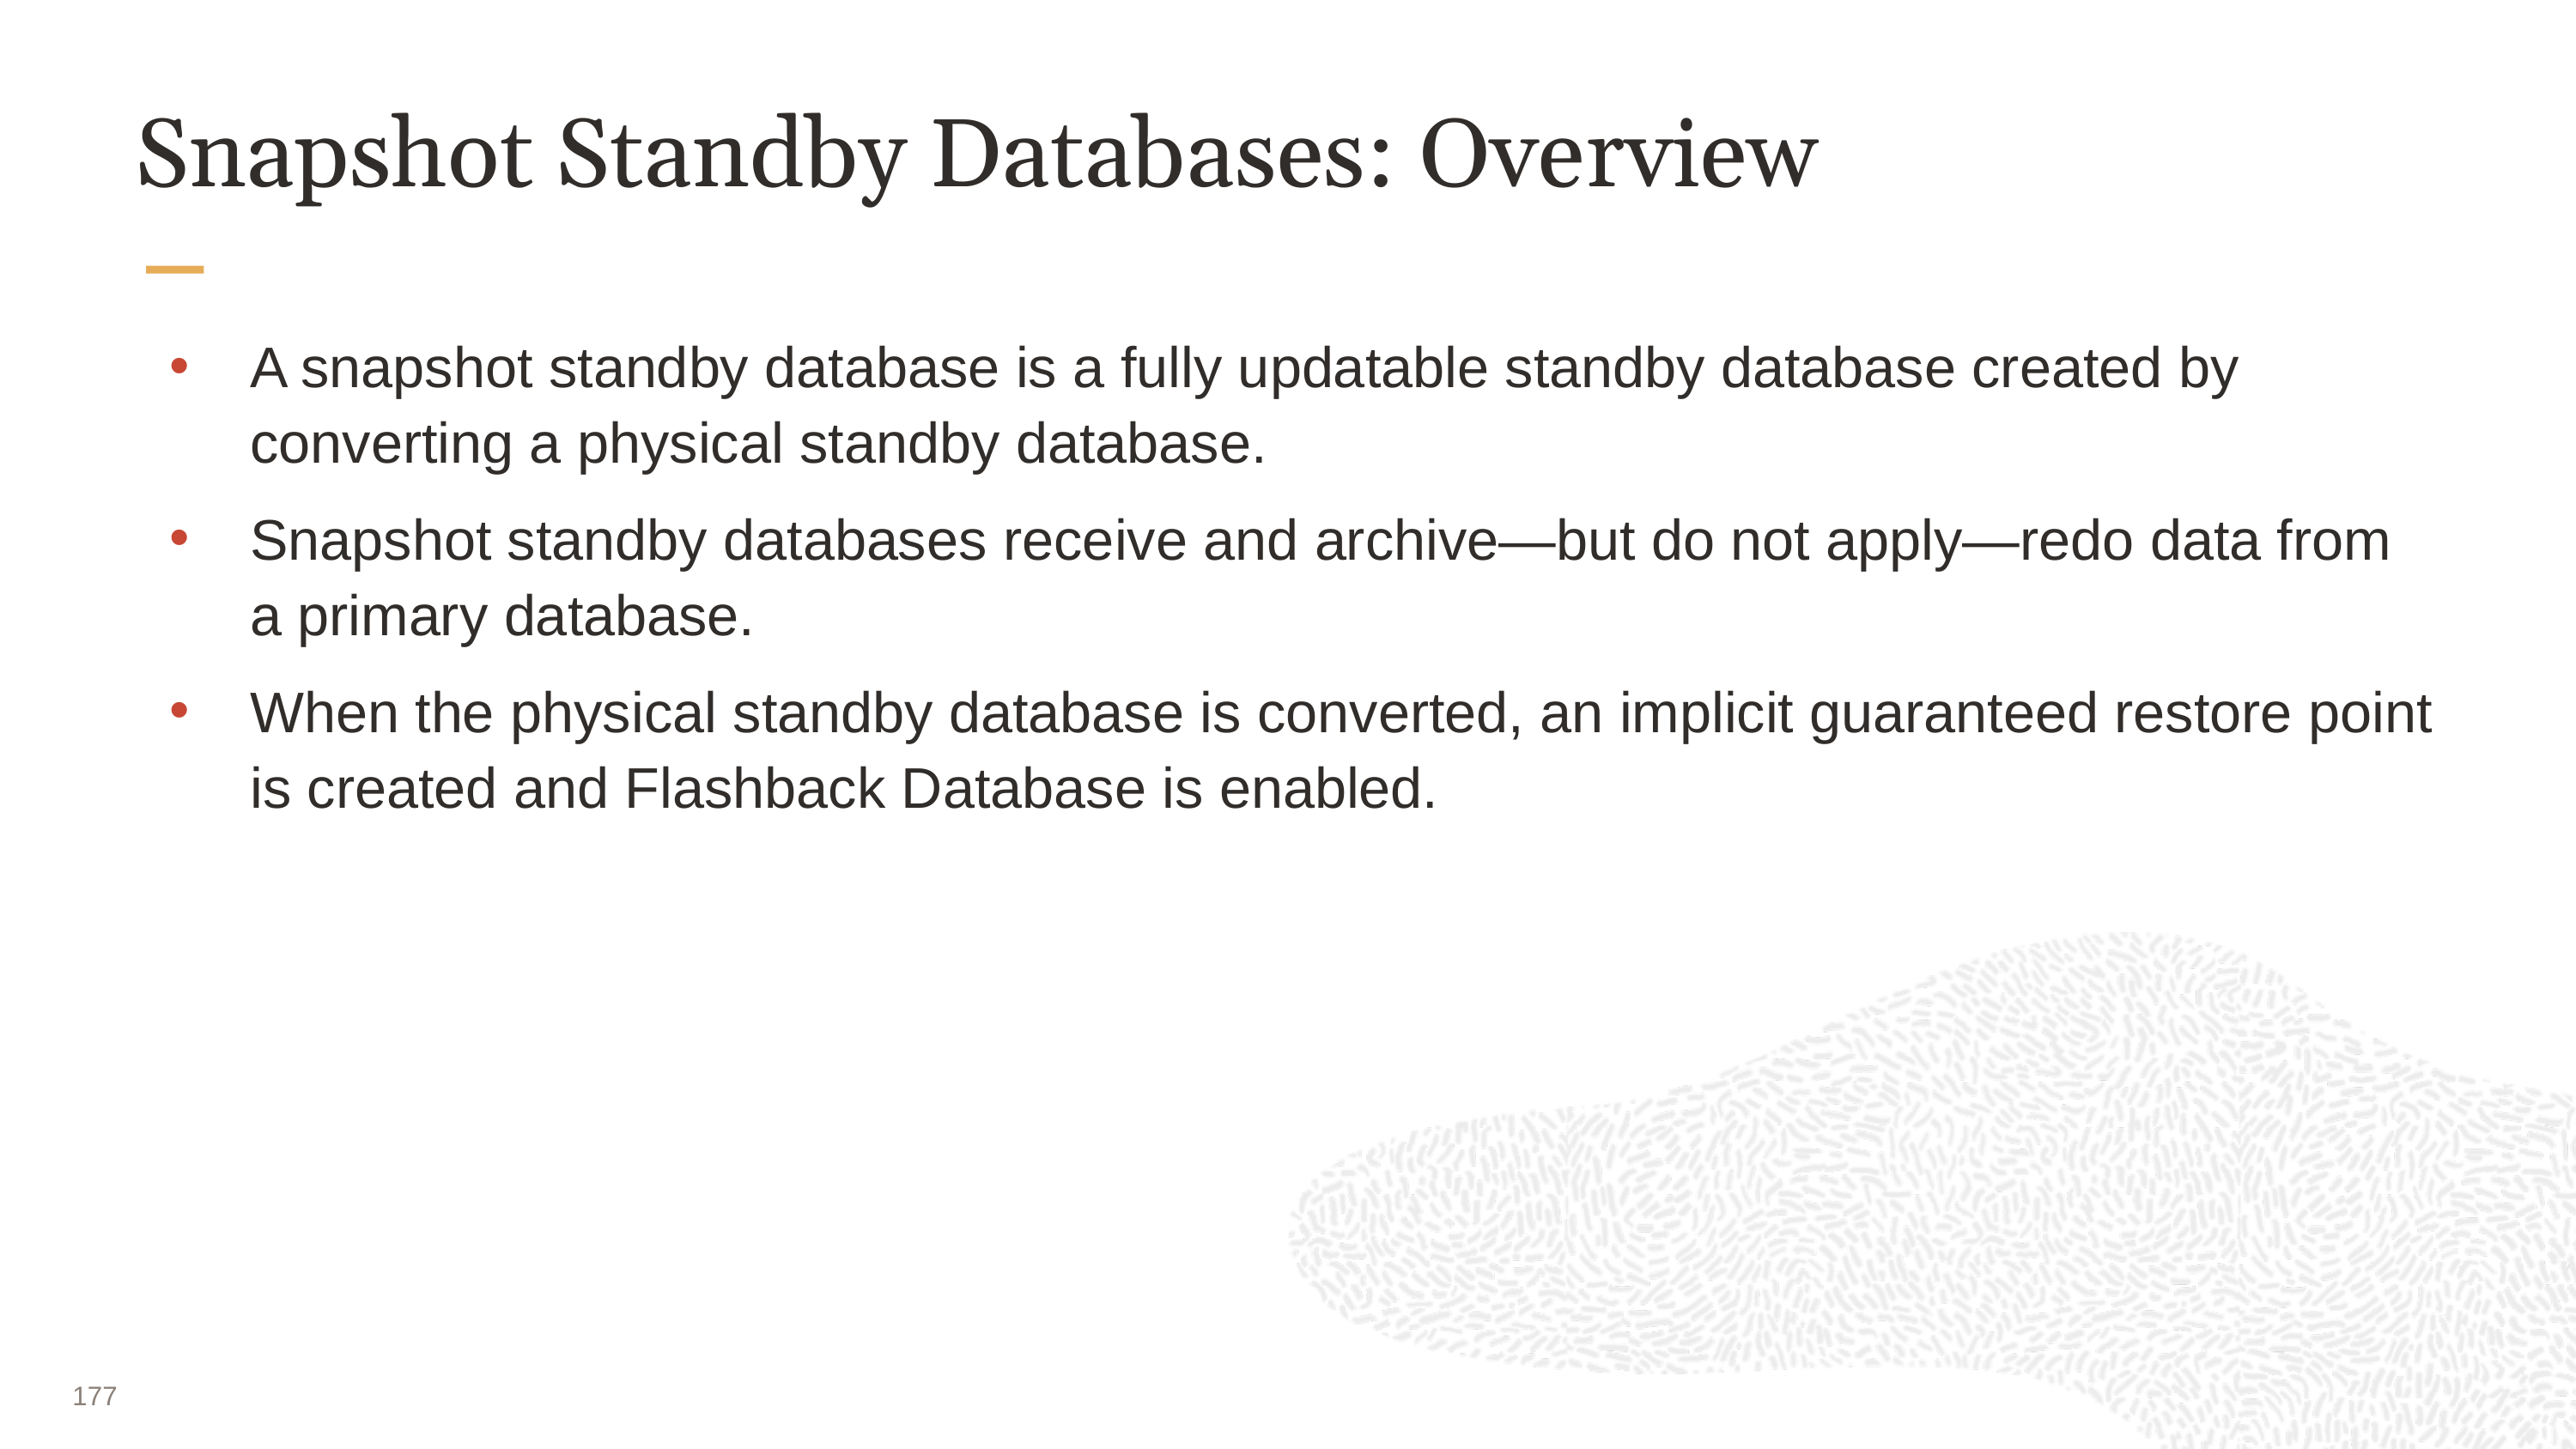

# Snapshot Standby Databases: Overview
A snapshot standby database is a fully updatable standby database created by converting a physical standby database.
Snapshot standby databases receive and archive—but do not apply—redo data from a primary database.
When the physical standby database is converted, an implicit guaranteed restore point is created and Flashback Database is enabled.